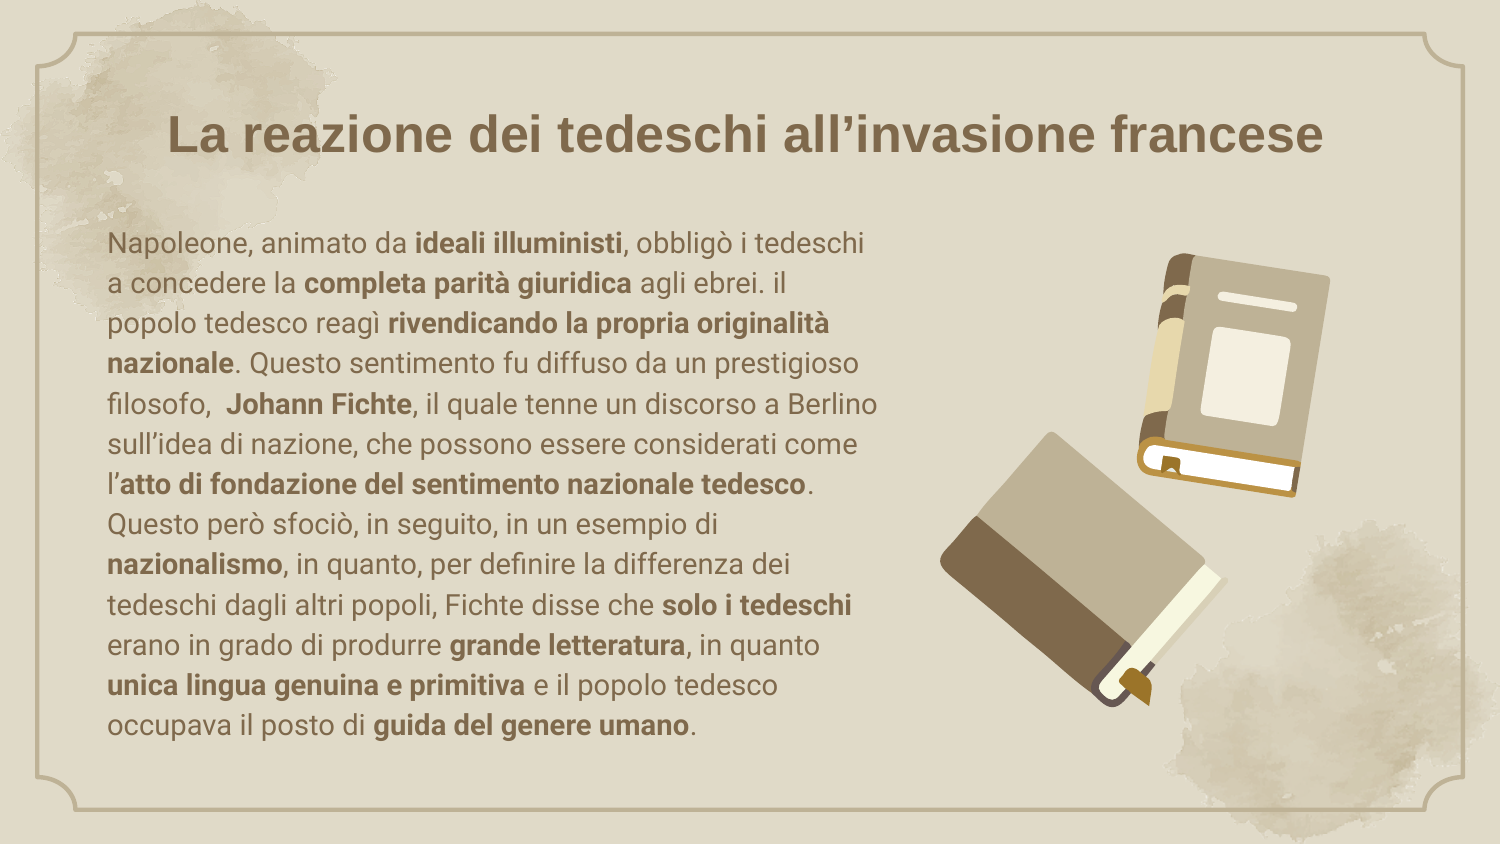

# La reazione dei tedeschi all’invasione francese
Napoleone, animato da ideali illuministi, obbligò i tedeschi a concedere la completa parità giuridica agli ebrei. il popolo tedesco reagì rivendicando la propria originalità nazionale. Questo sentimento fu diffuso da un prestigioso filosofo,  Johann Fichte, il quale tenne un discorso a Berlino sull’idea di nazione, che possono essere considerati come l’atto di fondazione del sentimento nazionale tedesco. Questo però sfociò, in seguito, in un esempio di nazionalismo, in quanto, per definire la differenza dei tedeschi dagli altri popoli, Fichte disse che solo i tedeschi erano in grado di produrre grande letteratura, in quanto unica lingua genuina e primitiva e il popolo tedesco occupava il posto di guida del genere umano.